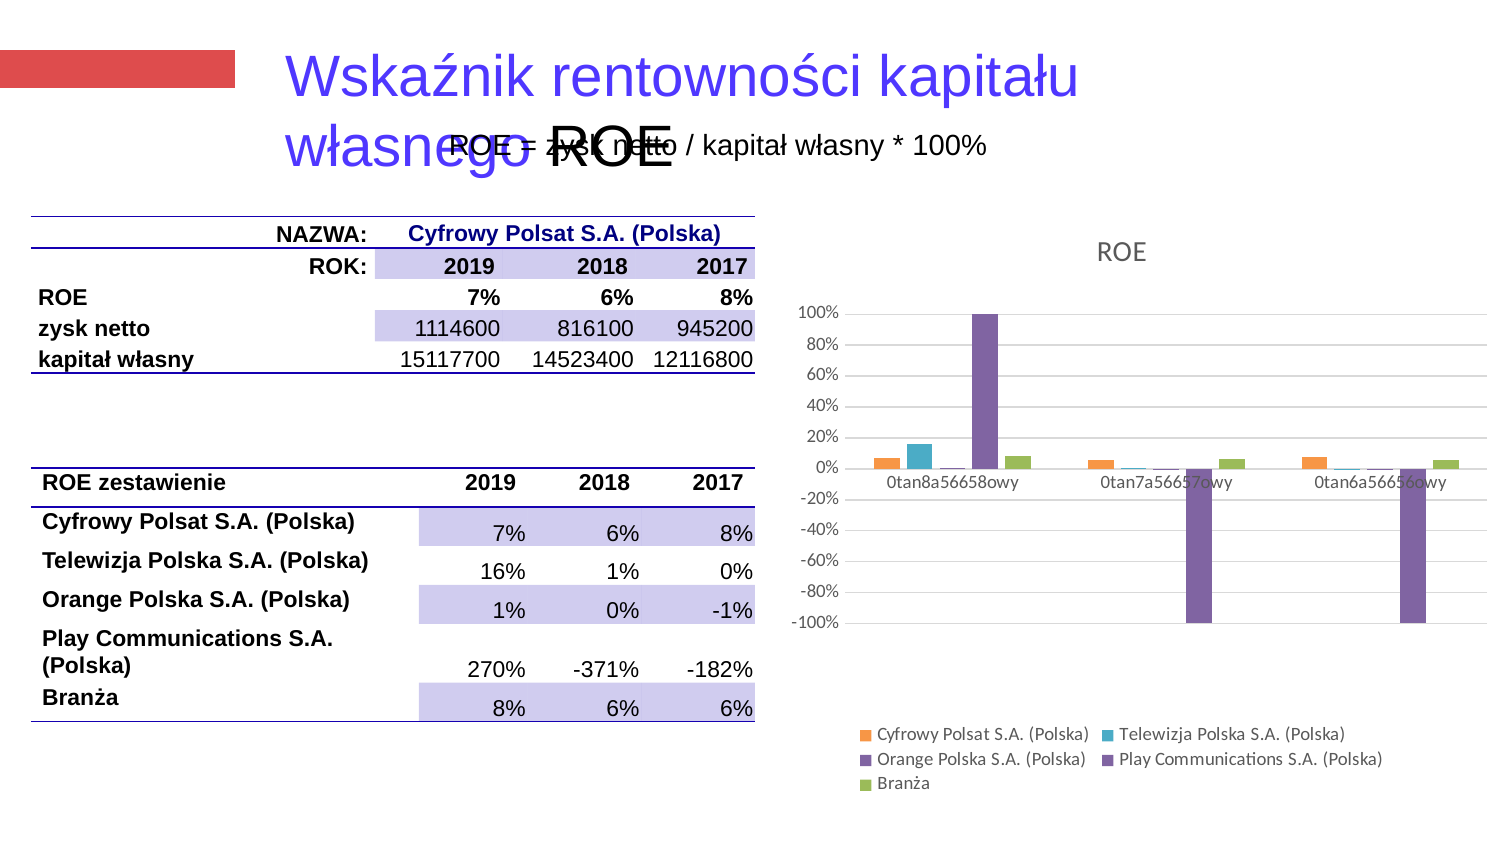

# Wskaźnik rentowności kapitału własnego ROE
ROE = zysk netto / kapitał własny * 100%

### Chart: ROE

| Category | Cyfrowy Polsat S.A. (Polska) | Telewizja Polska S.A. (Polska) | Orange Polska S.A. (Polska) | Play Communications S.A. (Polska) | Branża |
|---|---|---|---|---|---|
| 2019 | 0.07372814647730806 | 0.16045640223466584 | 0.008610900832702498 | 2.6952554460863105 | 0.08137830397378575 |
| 2018 | 0.05619207623559222 | 0.0074942890283986275 | 0.0009519276534983341 | -3.7130319440704507 | 0.06223620832231576 |
| 2017 | 0.07800739469166777 | 0.0012188982059582545 | -0.006037432078889113 | -1.8221273032613758 | 0.05707791682448866 |
| NAZWA: | Cyfrowy Polsat S.A. (Polska) |  |  |
| --- | --- | --- | --- |
| ROK: | 2019 | 2018 | 2017 |
| ROE | 7% | 6% | 8% |
| zysk netto | 1114600 | 816100 | 945200 |
| kapitał własny | 15117700 | 14523400 | 12116800 |
| ROE zestawienie | 2019 | 2018 | 2017 |
| --- | --- | --- | --- |
| Cyfrowy Polsat S.A. (Polska) | 7% | 6% | 8% |
| Telewizja Polska S.A. (Polska) | 16% | 1% | 0% |
| Orange Polska S.A. (Polska) | 1% | 0% | -1% |
| Play Communications S.A. (Polska) | 270% | -371% | -182% |
| Branża | 8% | 6% | 6% |